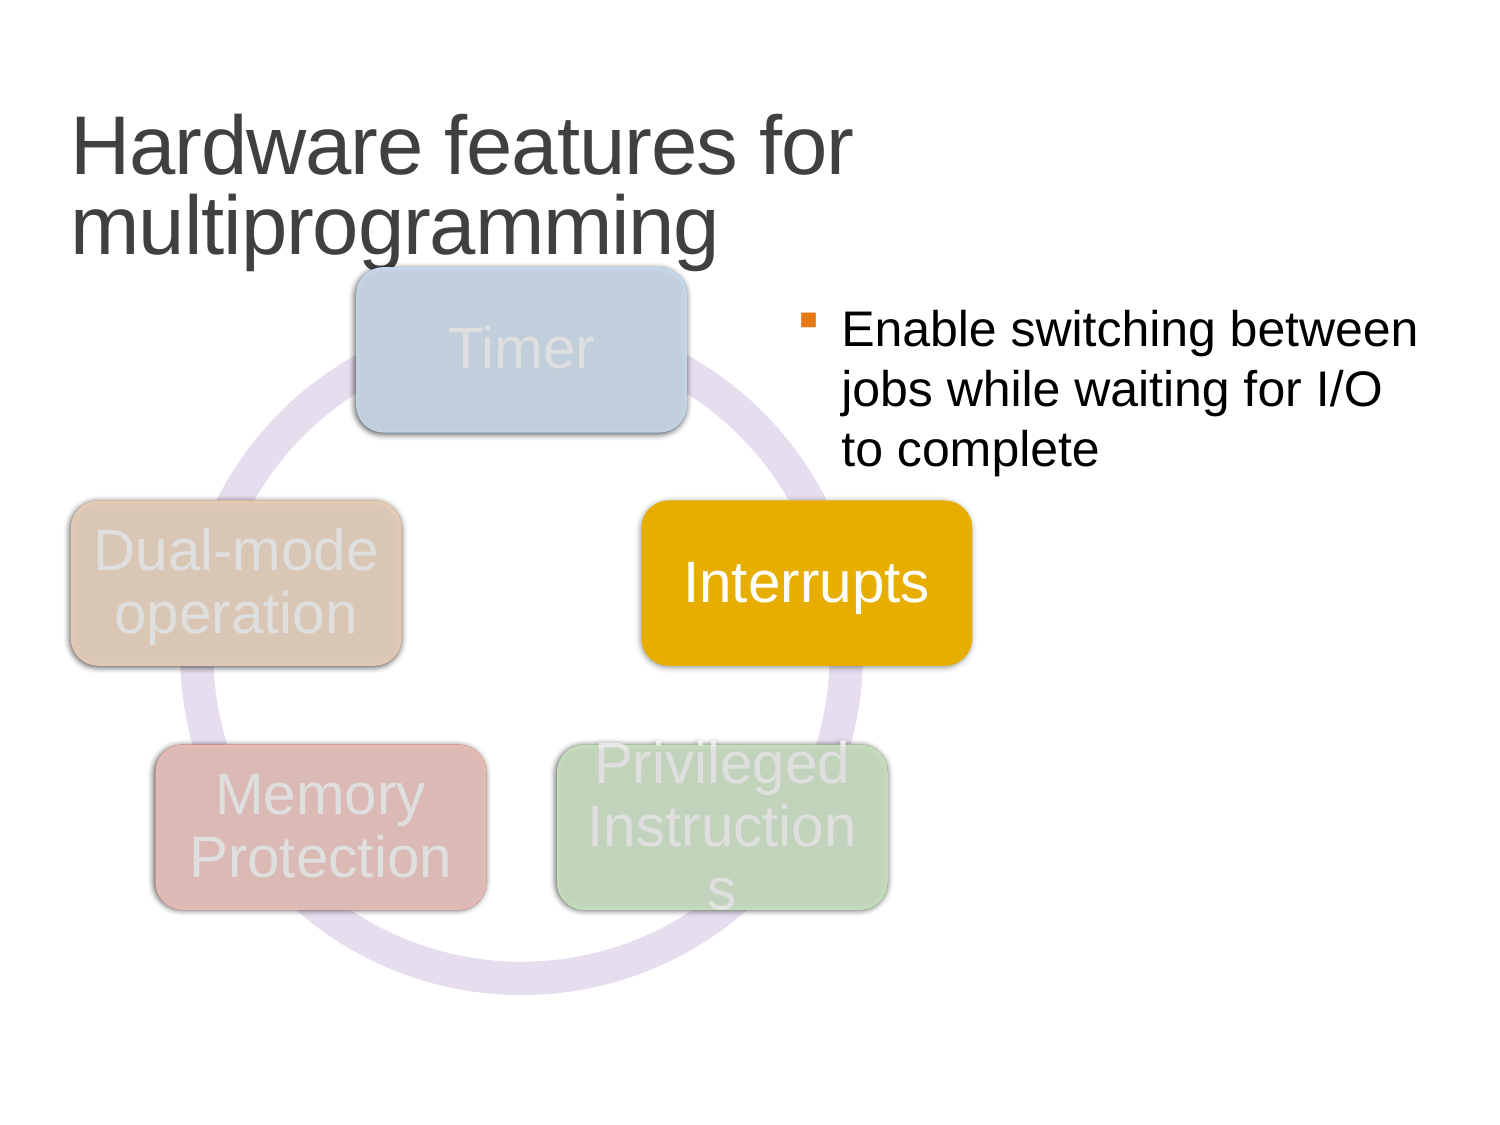

# Hardware features for multiprogramming
Timer

Dual-mode operation

Interrupts
Memory Protection

Privileged Instructions

Enable switching between jobs while waiting for I/O to complete